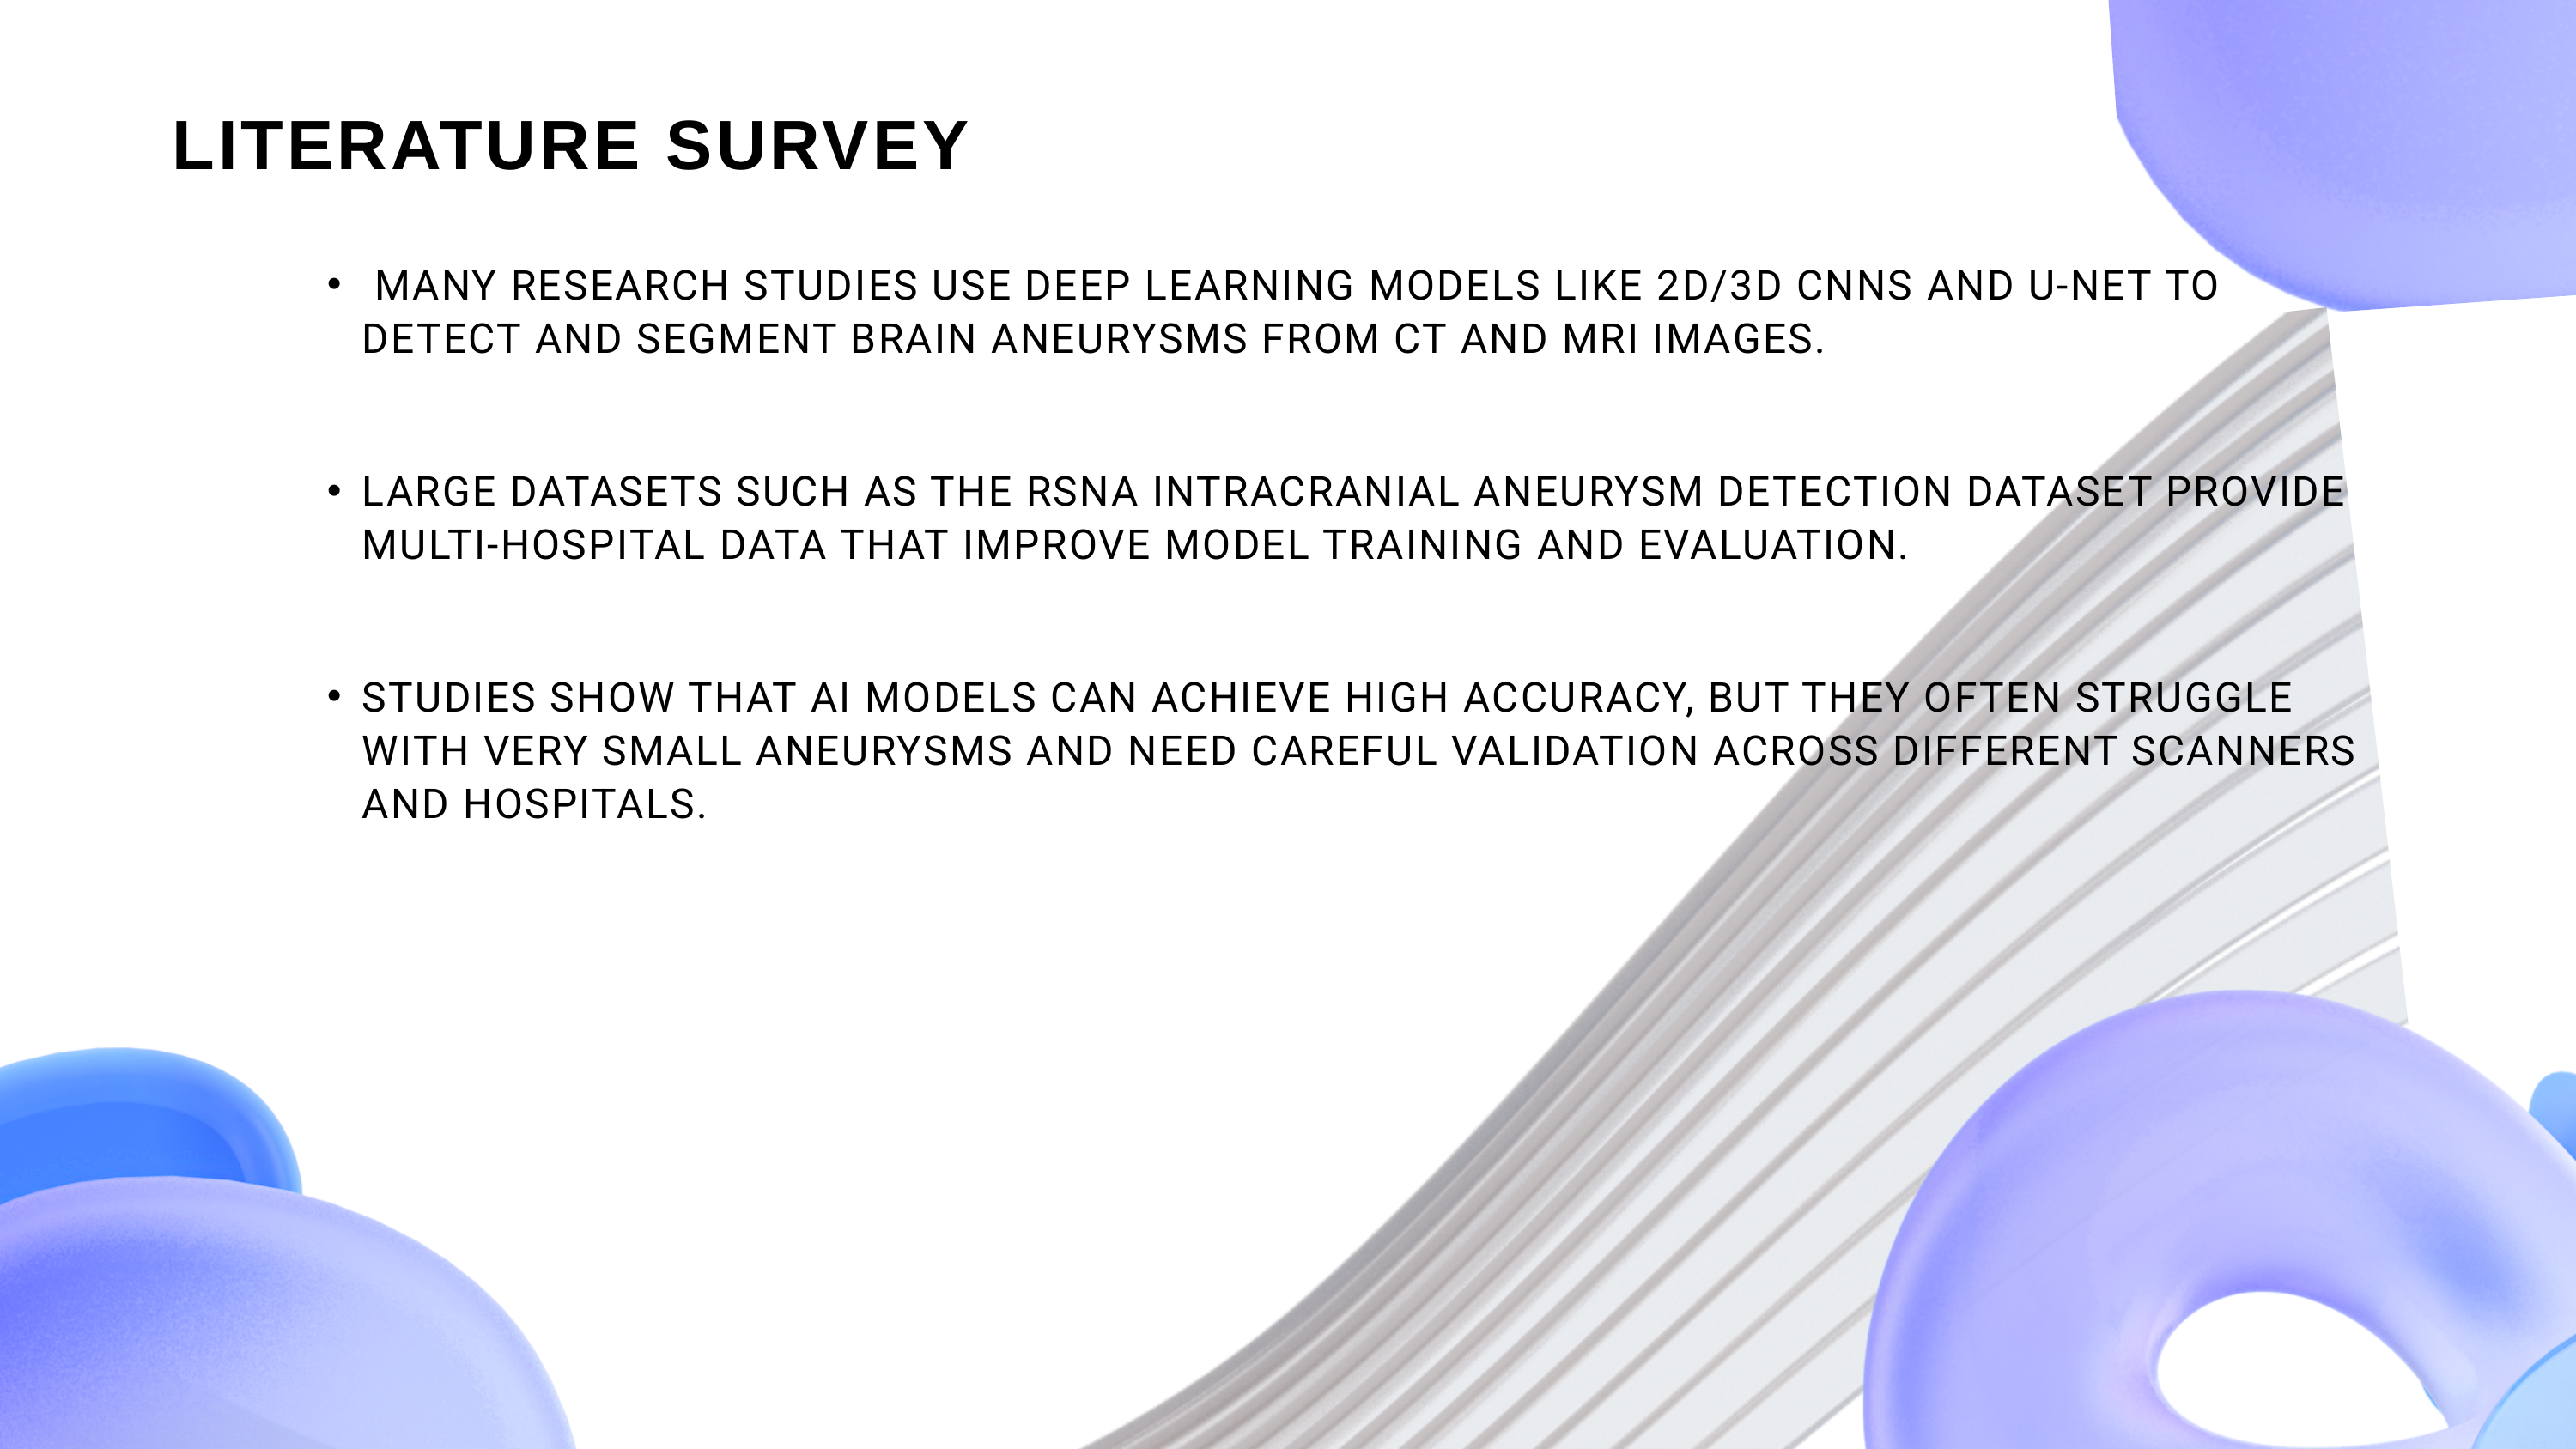

LITERATURE SURVEY
 MANY RESEARCH STUDIES USE DEEP LEARNING MODELS LIKE 2D/3D CNNS AND U-NET TO DETECT AND SEGMENT BRAIN ANEURYSMS FROM CT AND MRI IMAGES.

LARGE DATASETS SUCH AS THE RSNA INTRACRANIAL ANEURYSM DETECTION DATASET PROVIDE MULTI-HOSPITAL DATA THAT IMPROVE MODEL TRAINING AND EVALUATION.

STUDIES SHOW THAT AI MODELS CAN ACHIEVE HIGH ACCURACY, BUT THEY OFTEN STRUGGLE WITH VERY SMALL ANEURYSMS AND NEED CAREFUL VALIDATION ACROSS DIFFERENT SCANNERS AND HOSPITALS.